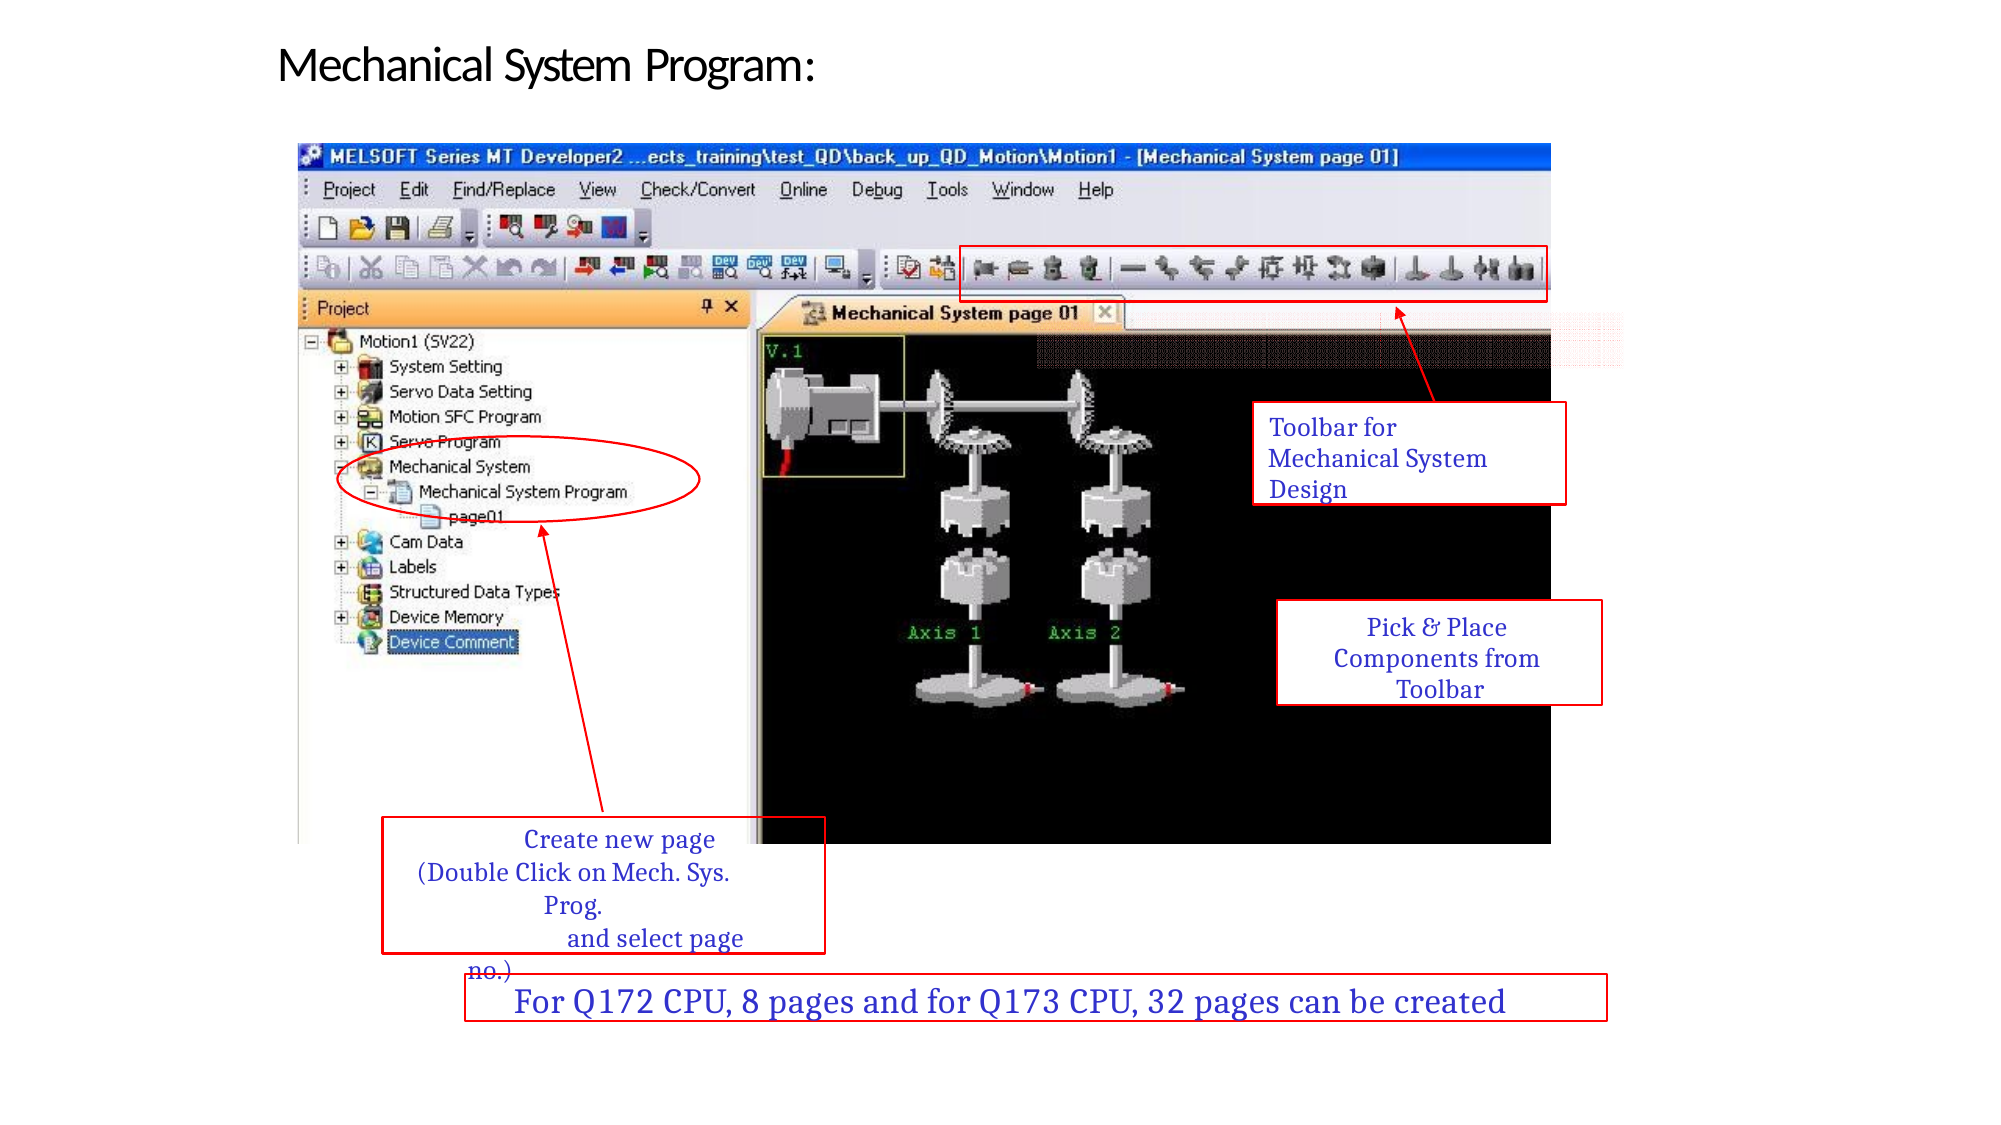

# Mechanical System Program:

Toolbar for  Mechanical System  Design

Pick & Place  Components from  Toolbar

Create new page  (Double Click on Mech. Sys. Prog.
and select page no.)
For Q172 CPU, 8 pages and for Q173 CPU, 32 pages can be created